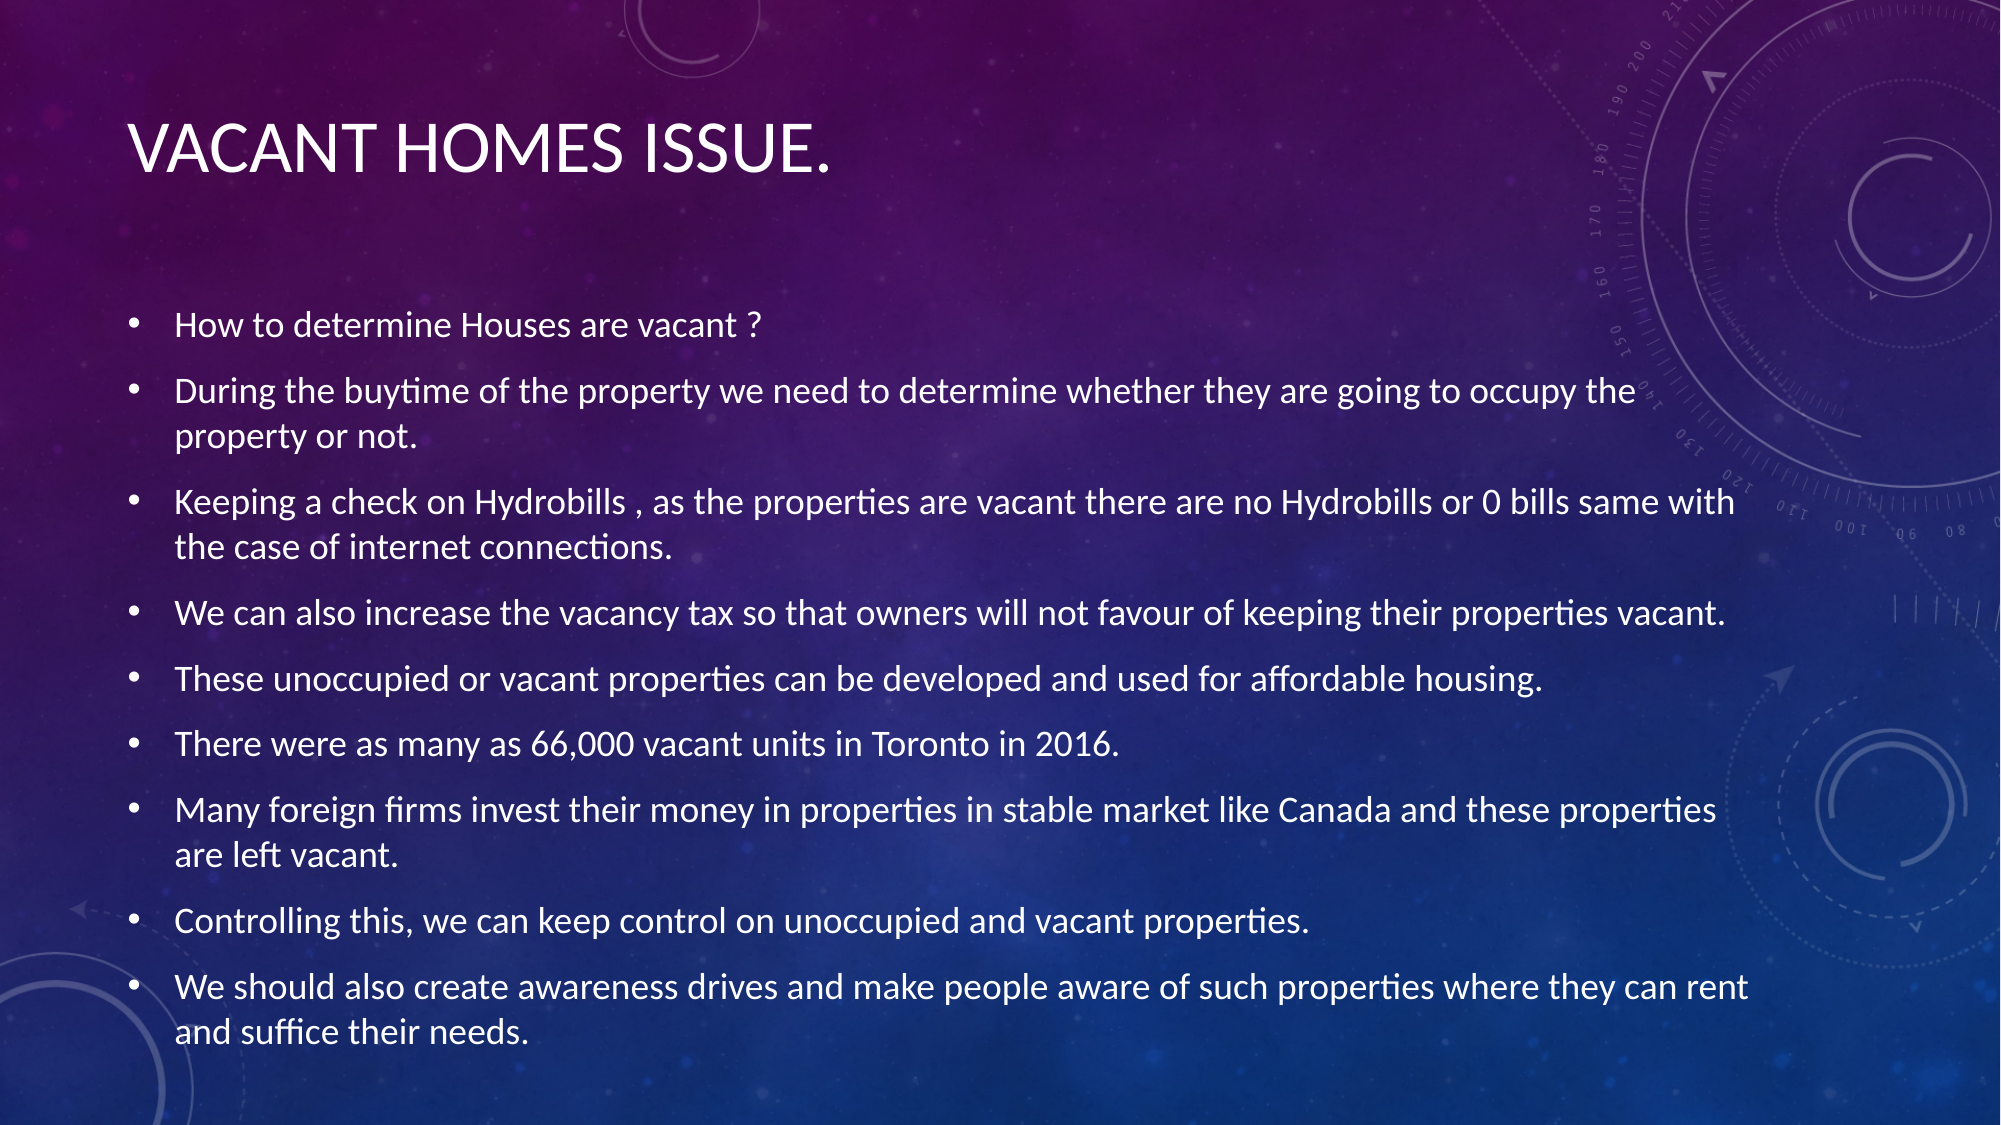

# Vacant Homes Issue.
How to determine Houses are vacant ?
During the buytime of the property we need to determine whether they are going to occupy the property or not.
Keeping a check on Hydrobills , as the properties are vacant there are no Hydrobills or 0 bills same with the case of internet connections.
We can also increase the vacancy tax so that owners will not favour of keeping their properties vacant.
These unoccupied or vacant properties can be developed and used for affordable housing.
There were as many as 66,000 vacant units in Toronto in 2016.
Many foreign firms invest their money in properties in stable market like Canada and these properties are left vacant.
Controlling this, we can keep control on unoccupied and vacant properties.
We should also create awareness drives and make people aware of such properties where they can rent and suffice their needs.